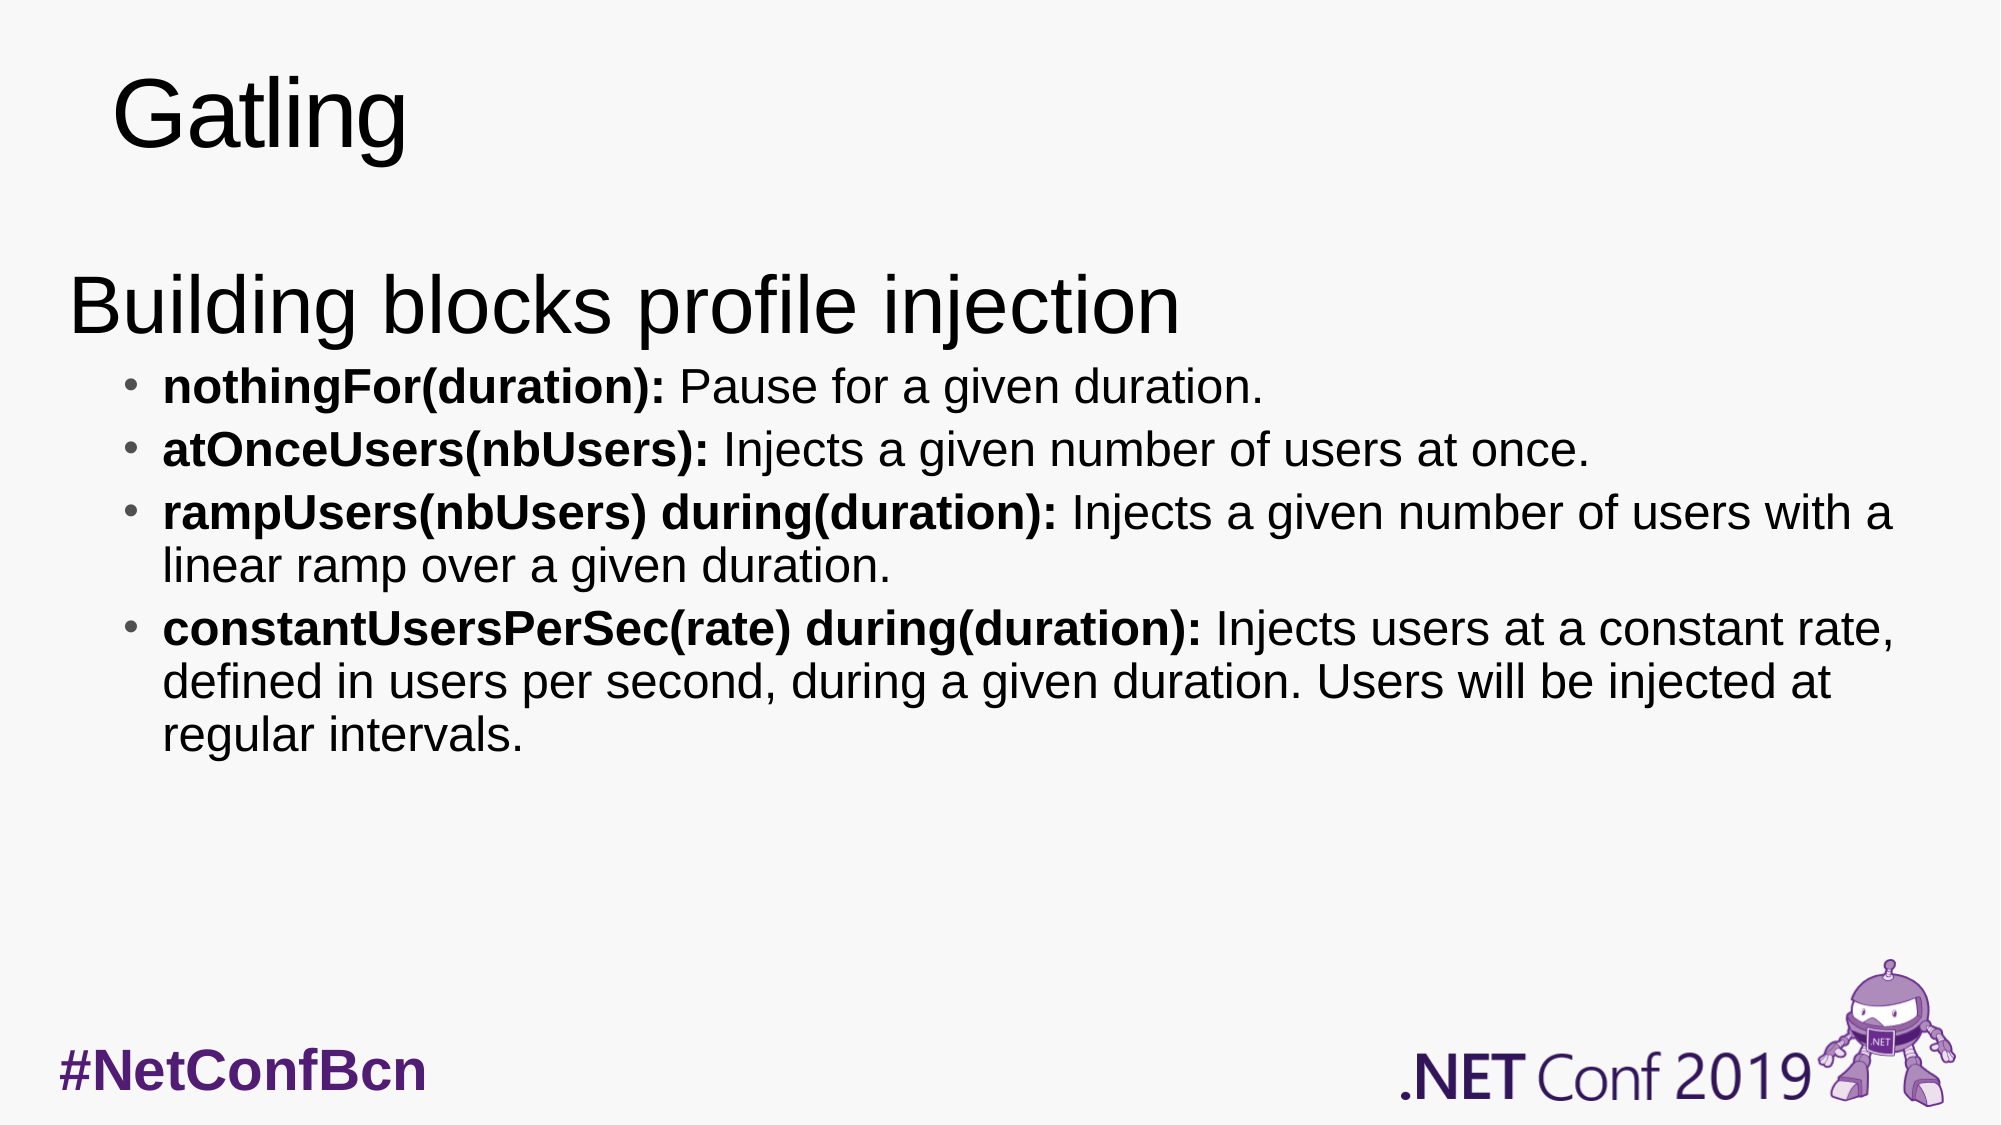

Gatling
Building blocks profile injection
nothingFor(duration): Pause for a given duration.
atOnceUsers(nbUsers): Injects a given number of users at once.
rampUsers(nbUsers) during(duration): Injects a given number of users with a linear ramp over a given duration.
constantUsersPerSec(rate) during(duration): Injects users at a constant rate, defined in users per second, during a given duration. Users will be injected at regular intervals.